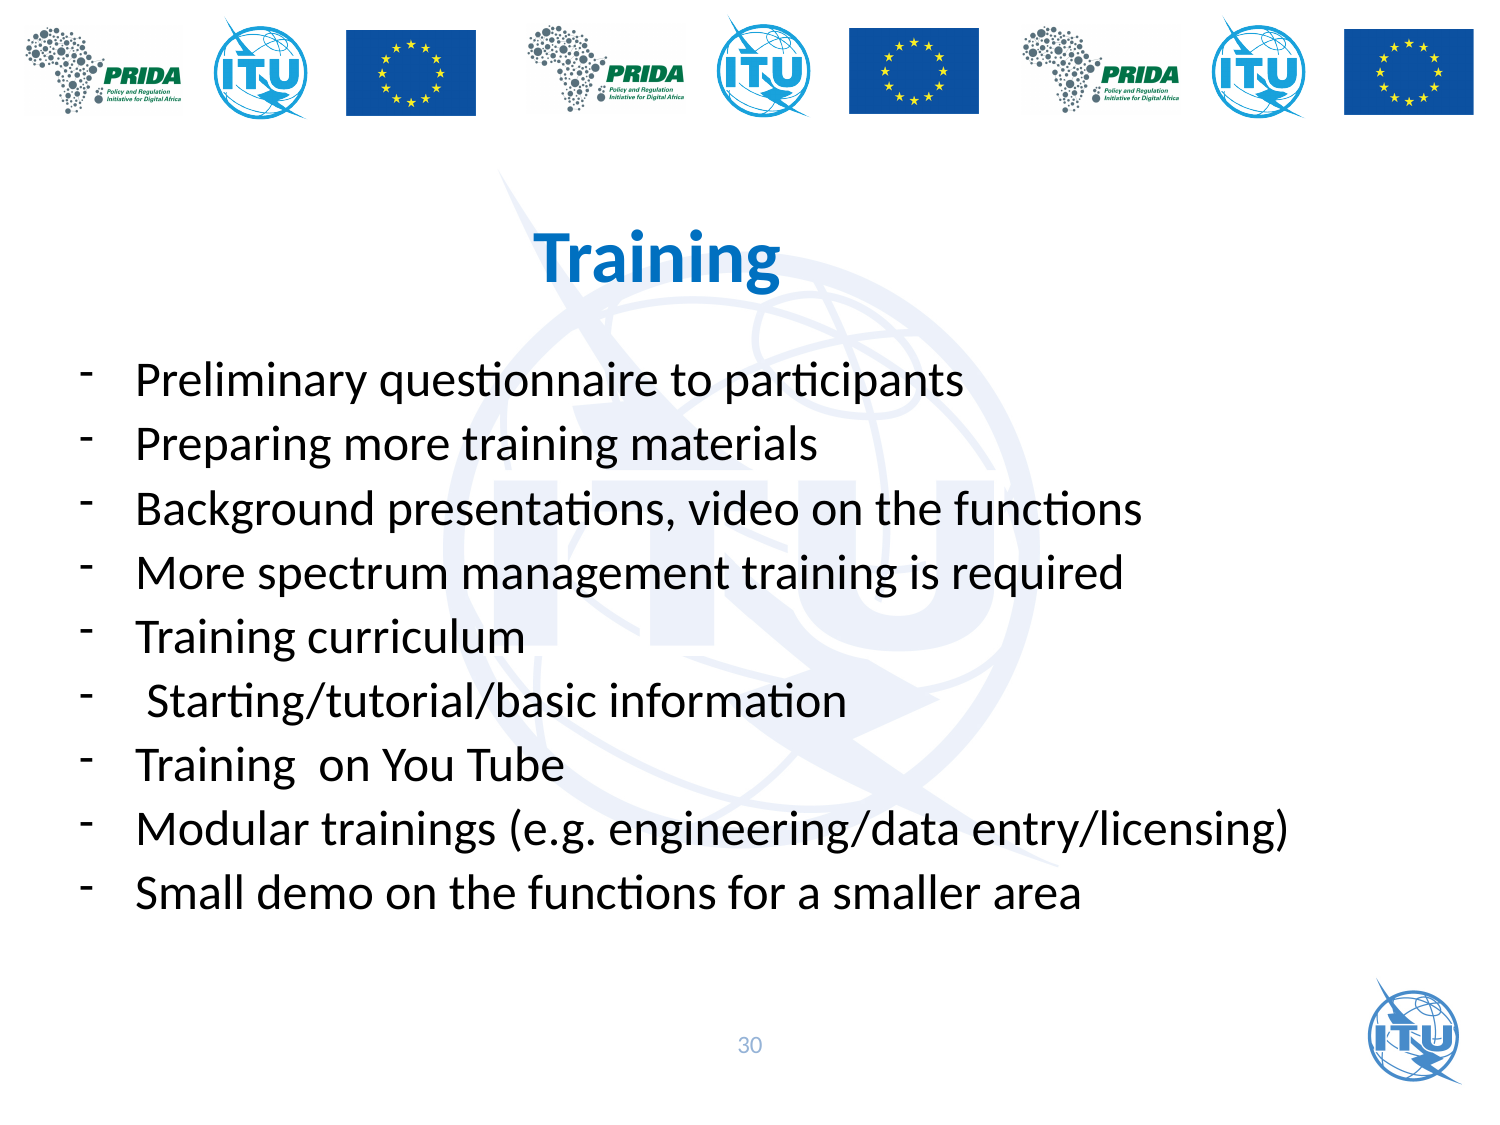

Training

Preliminary questionnaire to participants
Preparing more training materials
Background presentations, video on the functions
More spectrum management training is required
Training curriculum
 Starting/tutorial/basic information
Training  on You Tube
Modular trainings (e.g. engineering/data entry/licensing)
Small demo on the functions for a smaller area

30